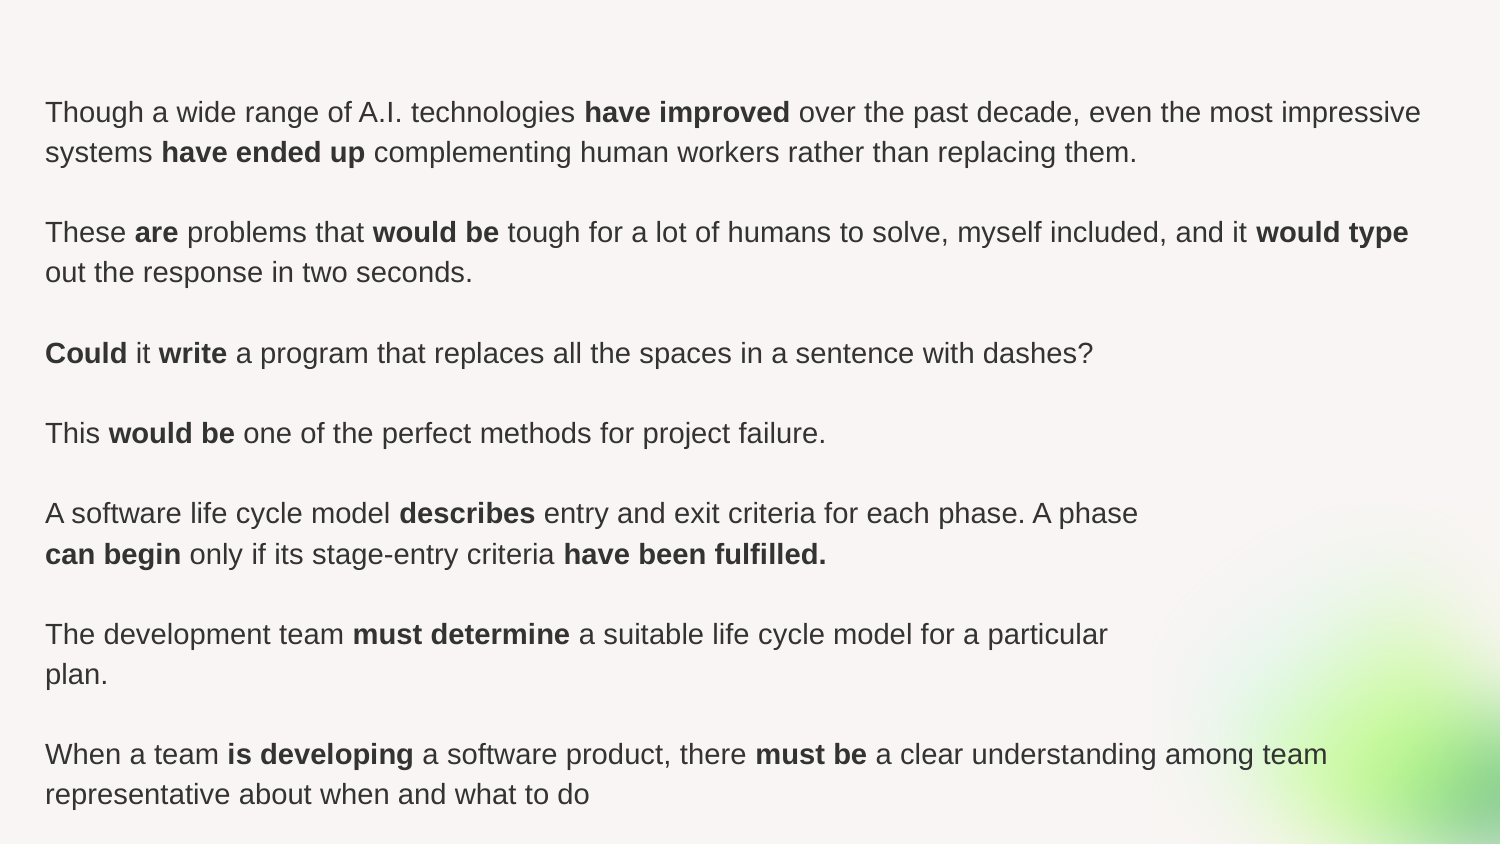

Though a wide range of A.I. technologies have improved over the past decade, even the most impressive systems have ended up complementing human workers rather than replacing them.

These are problems that would be tough for a lot of humans to solve, myself included, and it would type out the response in two seconds.

Could it write a program that replaces all the spaces in a sentence with dashes?

This would be one of the perfect methods for project failure.

A software life cycle model describes entry and exit criteria for each phase. A phase
can begin only if its stage-entry criteria have been fulfilled.

The development team must determine a suitable life cycle model for a particular
plan.

When a team is developing a software product, there must be a clear understanding among team representative about when and what to do

#